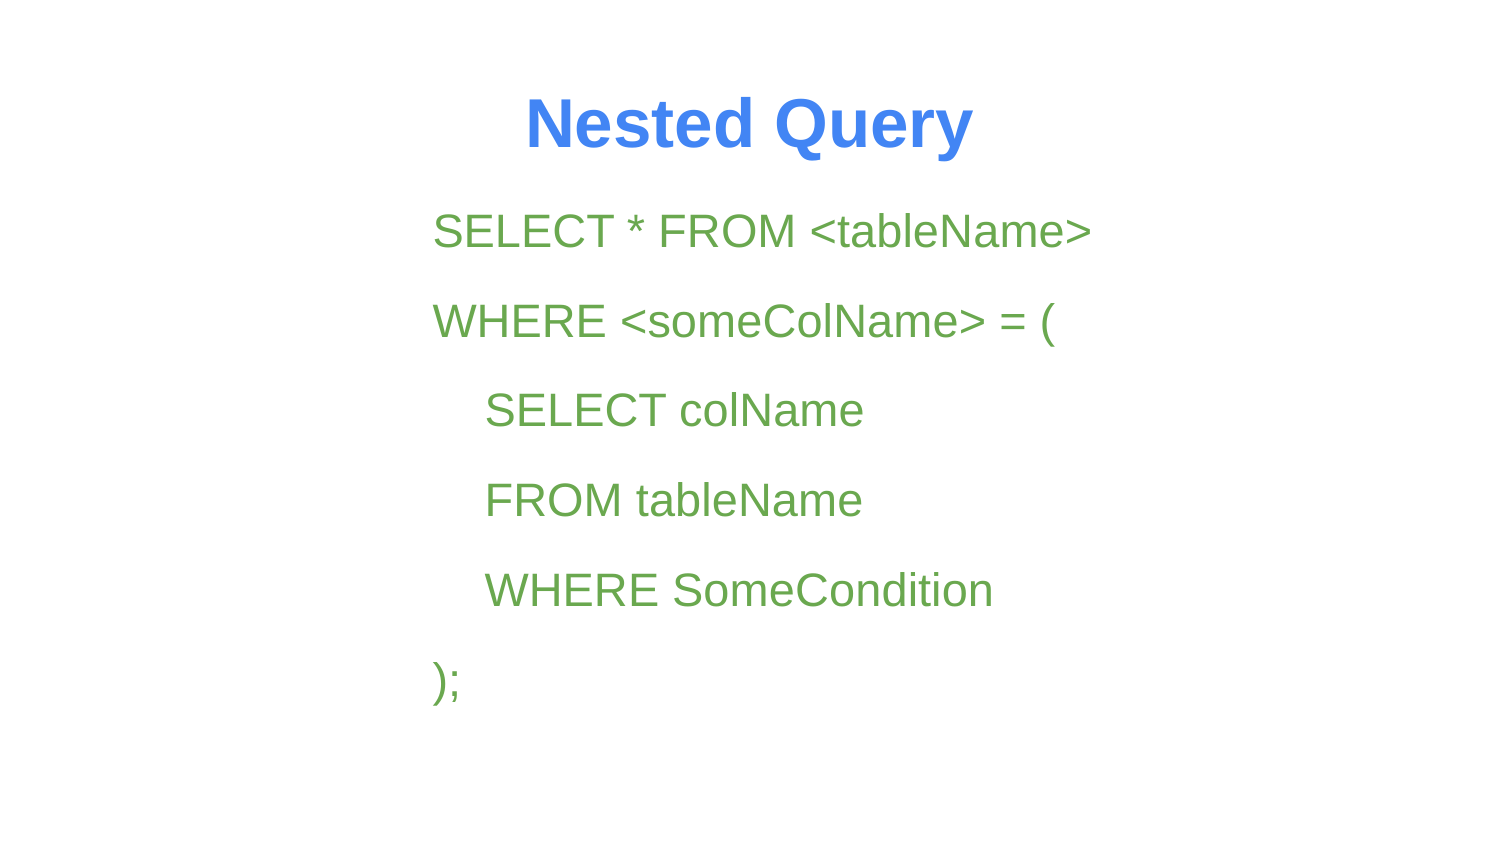

# Nested Query
SELECT * FROM <tableName>
WHERE <someColName> = (
    SELECT colName
    FROM tableName
    WHERE SomeCondition
);